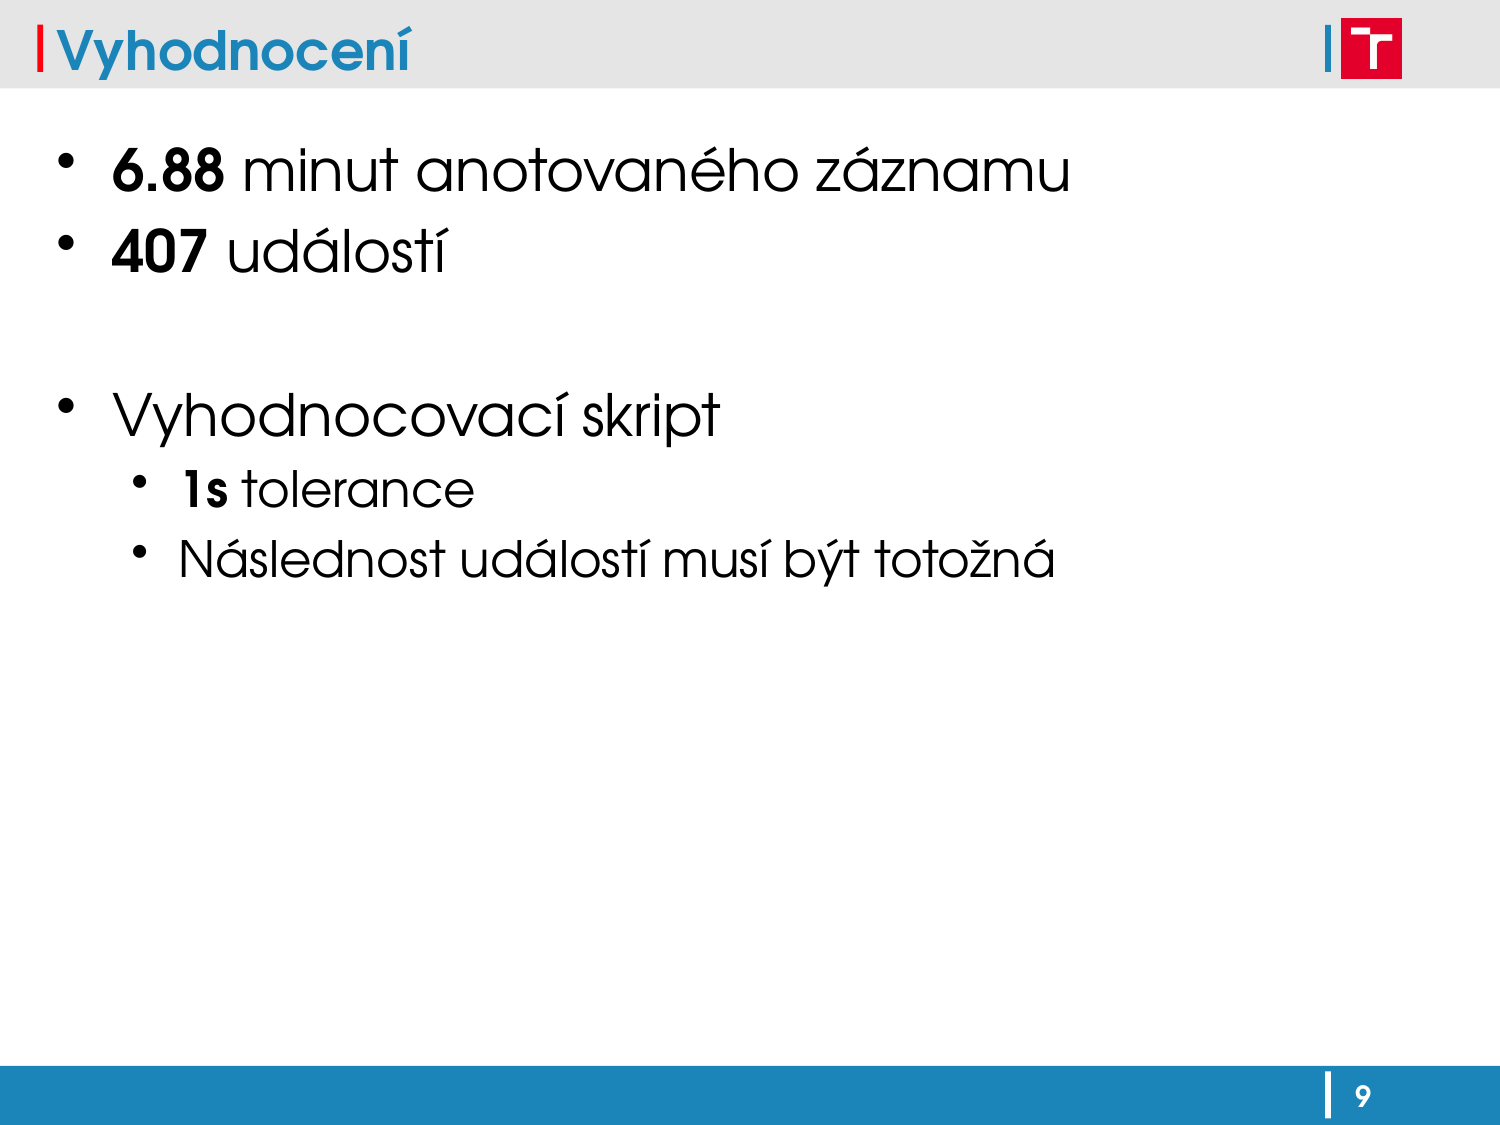

# Vyhodnocení
6.88 minut anotovaného záznamu
407 událostí

Vyhodnocovací skript
1s tolerance
Následnost událostí musí být totožná

9